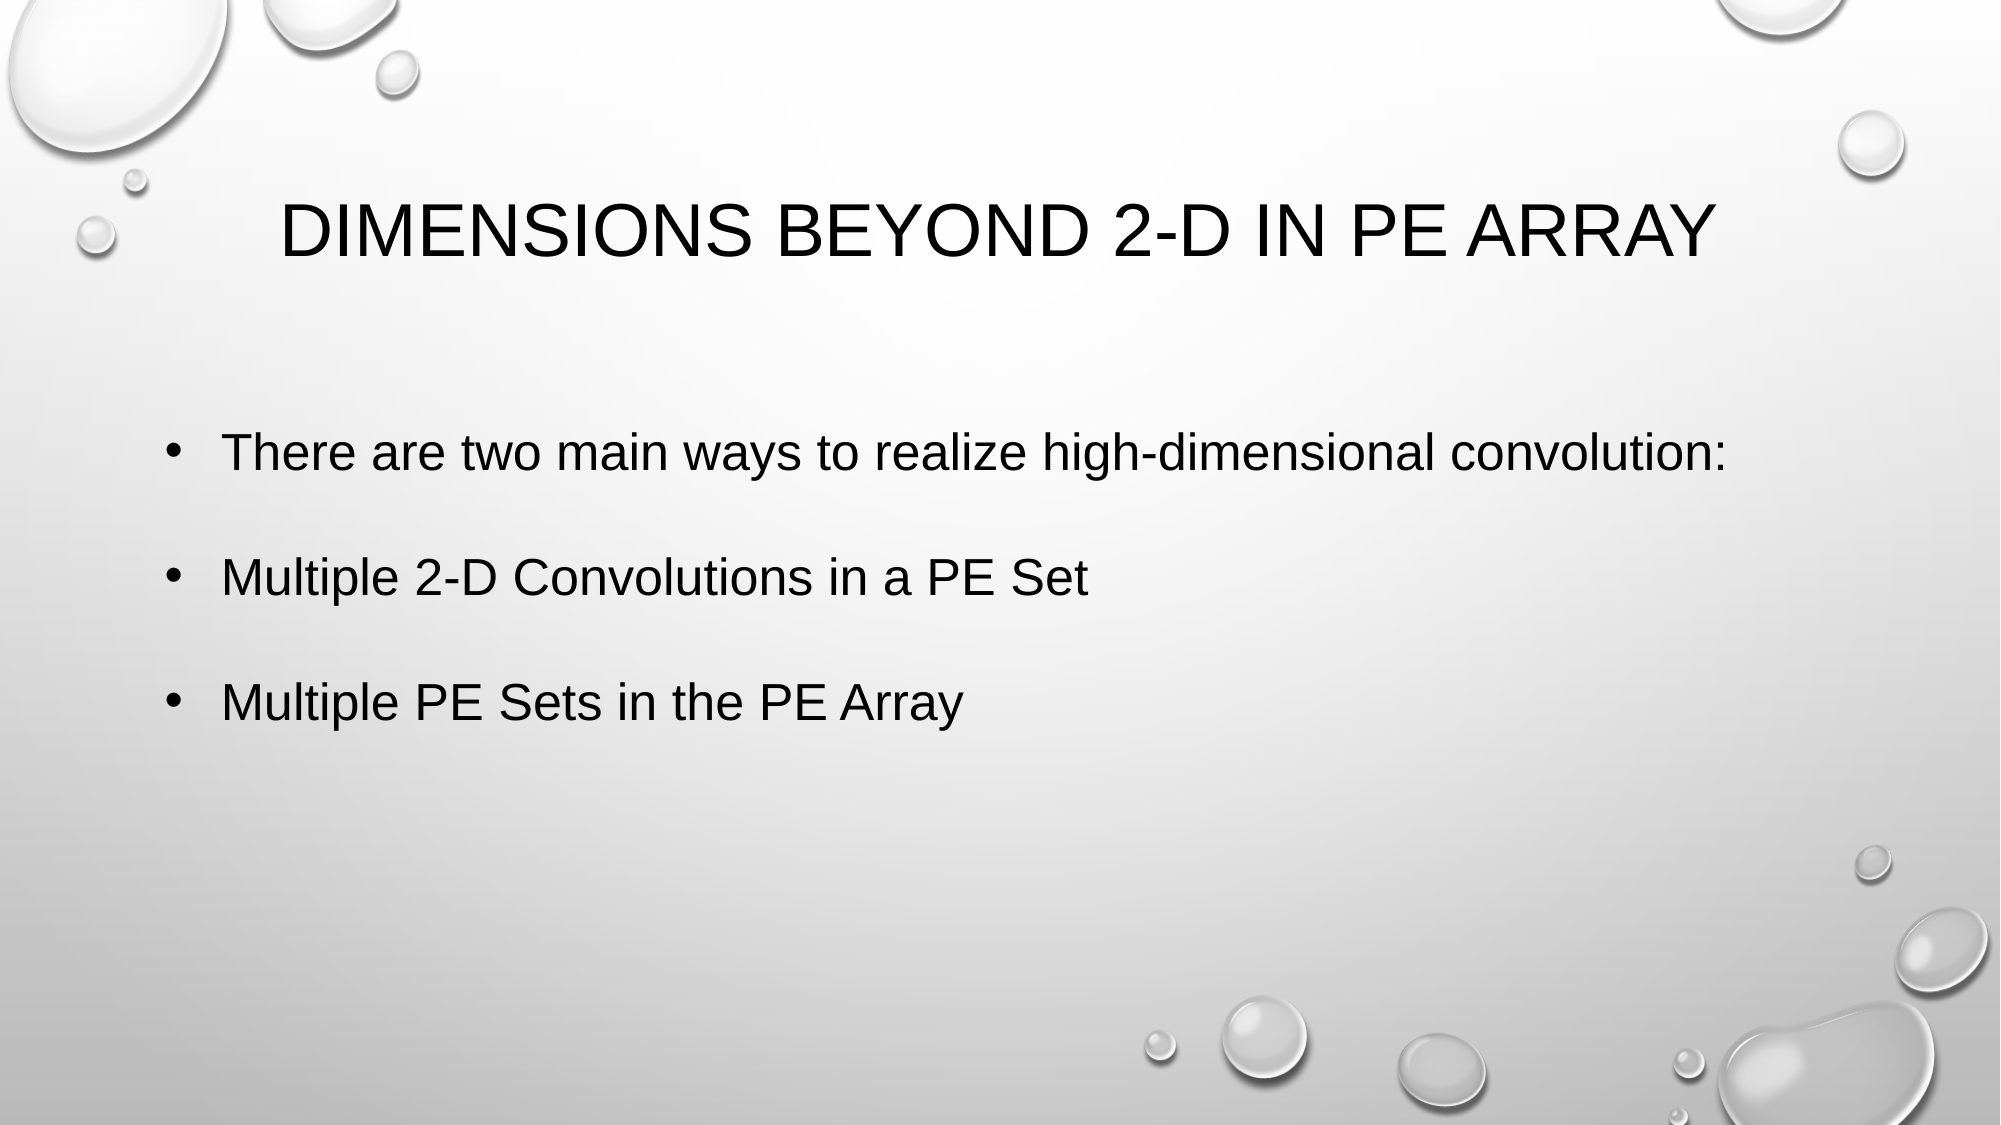

# Dimensions Beyond 2-D in PE Array
There are two main ways to realize high-dimensional convolution:

Multiple 2-D Convolutions in a PE Set

Multiple PE Sets in the PE Array